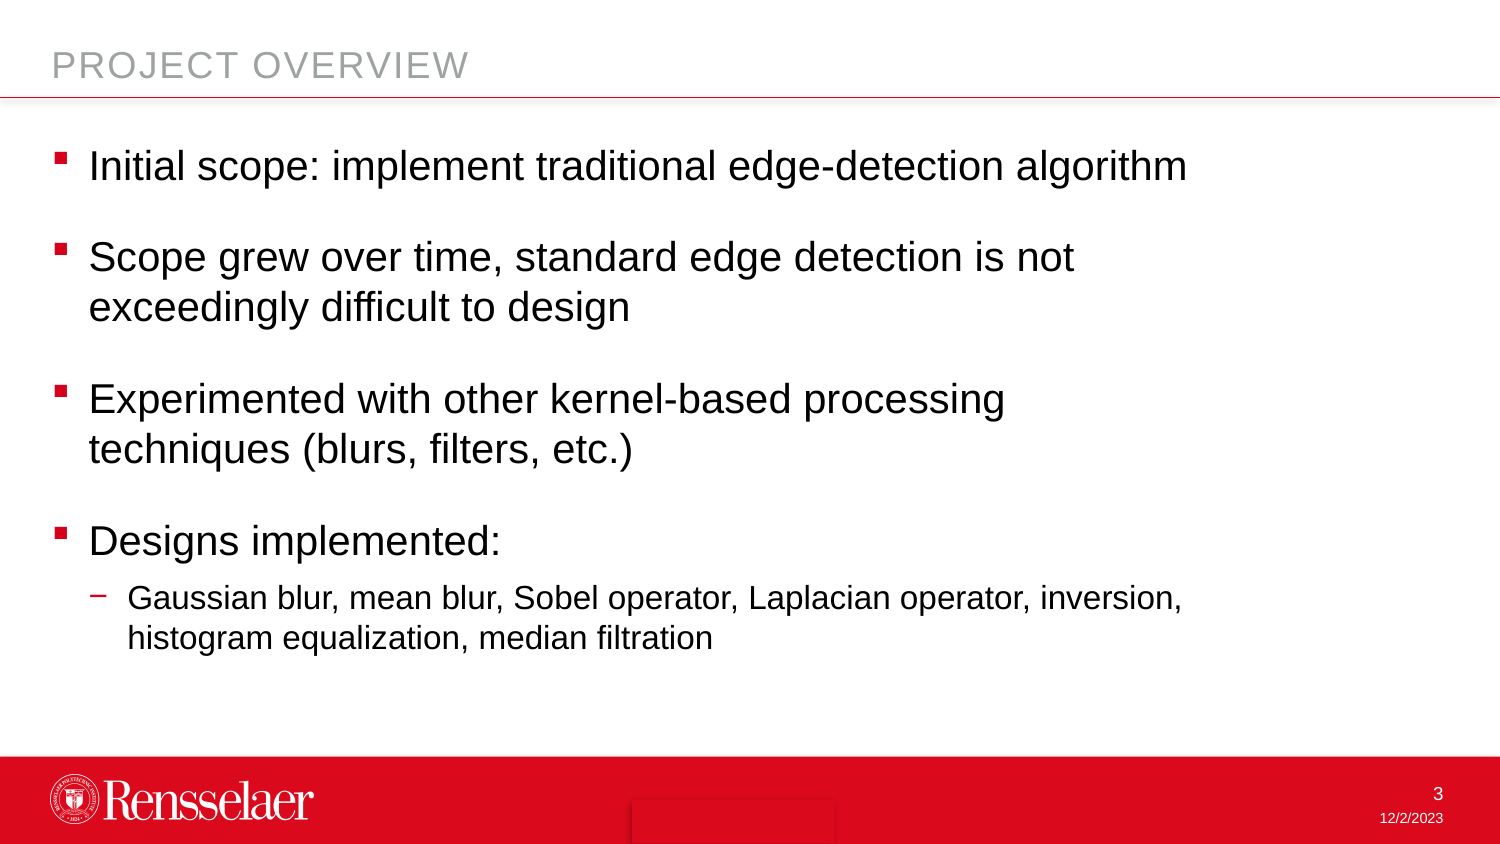

PROJECT OVERVIEW
Initial scope: implement traditional edge-detection algorithm
Scope grew over time, standard edge detection is not exceedingly difficult to design
Experimented with other kernel-based processing techniques (blurs, filters, etc.)
Designs implemented:
Gaussian blur, mean blur, Sobel operator, Laplacian operator, inversion, histogram equalization, median filtration